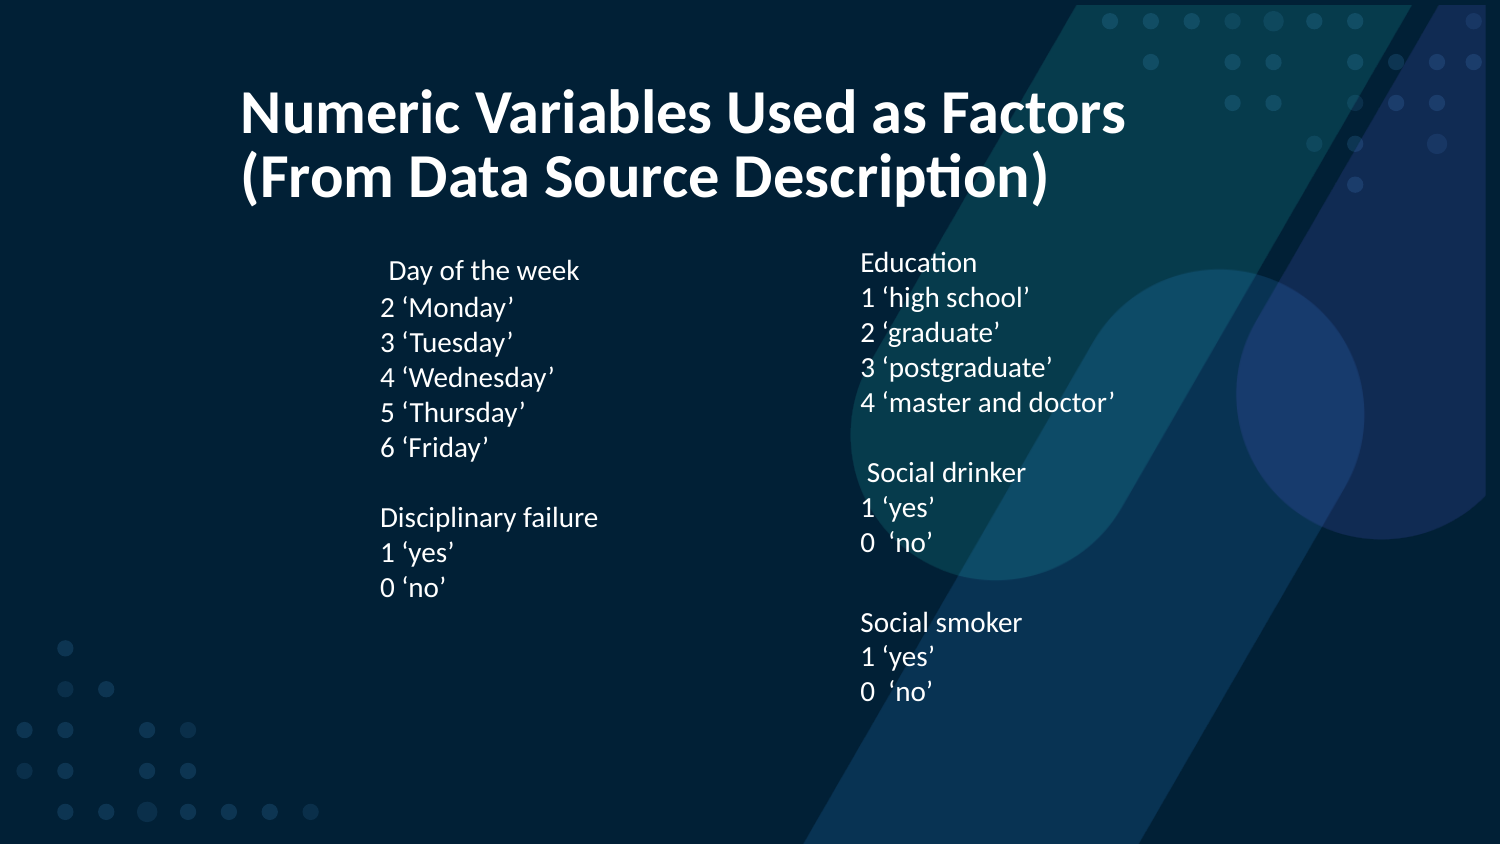

Numeric Variables Used as Factors (From Data Source Description)

 Day of the week
2 ‘Monday’
3 ‘Tuesday’
4 ‘Wednesday’
5 ‘Thursday’
6 ‘Friday’

Disciplinary failure
1 ‘yes’
0 ‘no’

Education
1 ‘high school’
2 ‘graduate’
3 ‘postgraduate’
4 ‘master and doctor’

 Social drinker
1 ‘yes’
0  ‘no’

Social smoker
1 ‘yes’
0  ‘no’